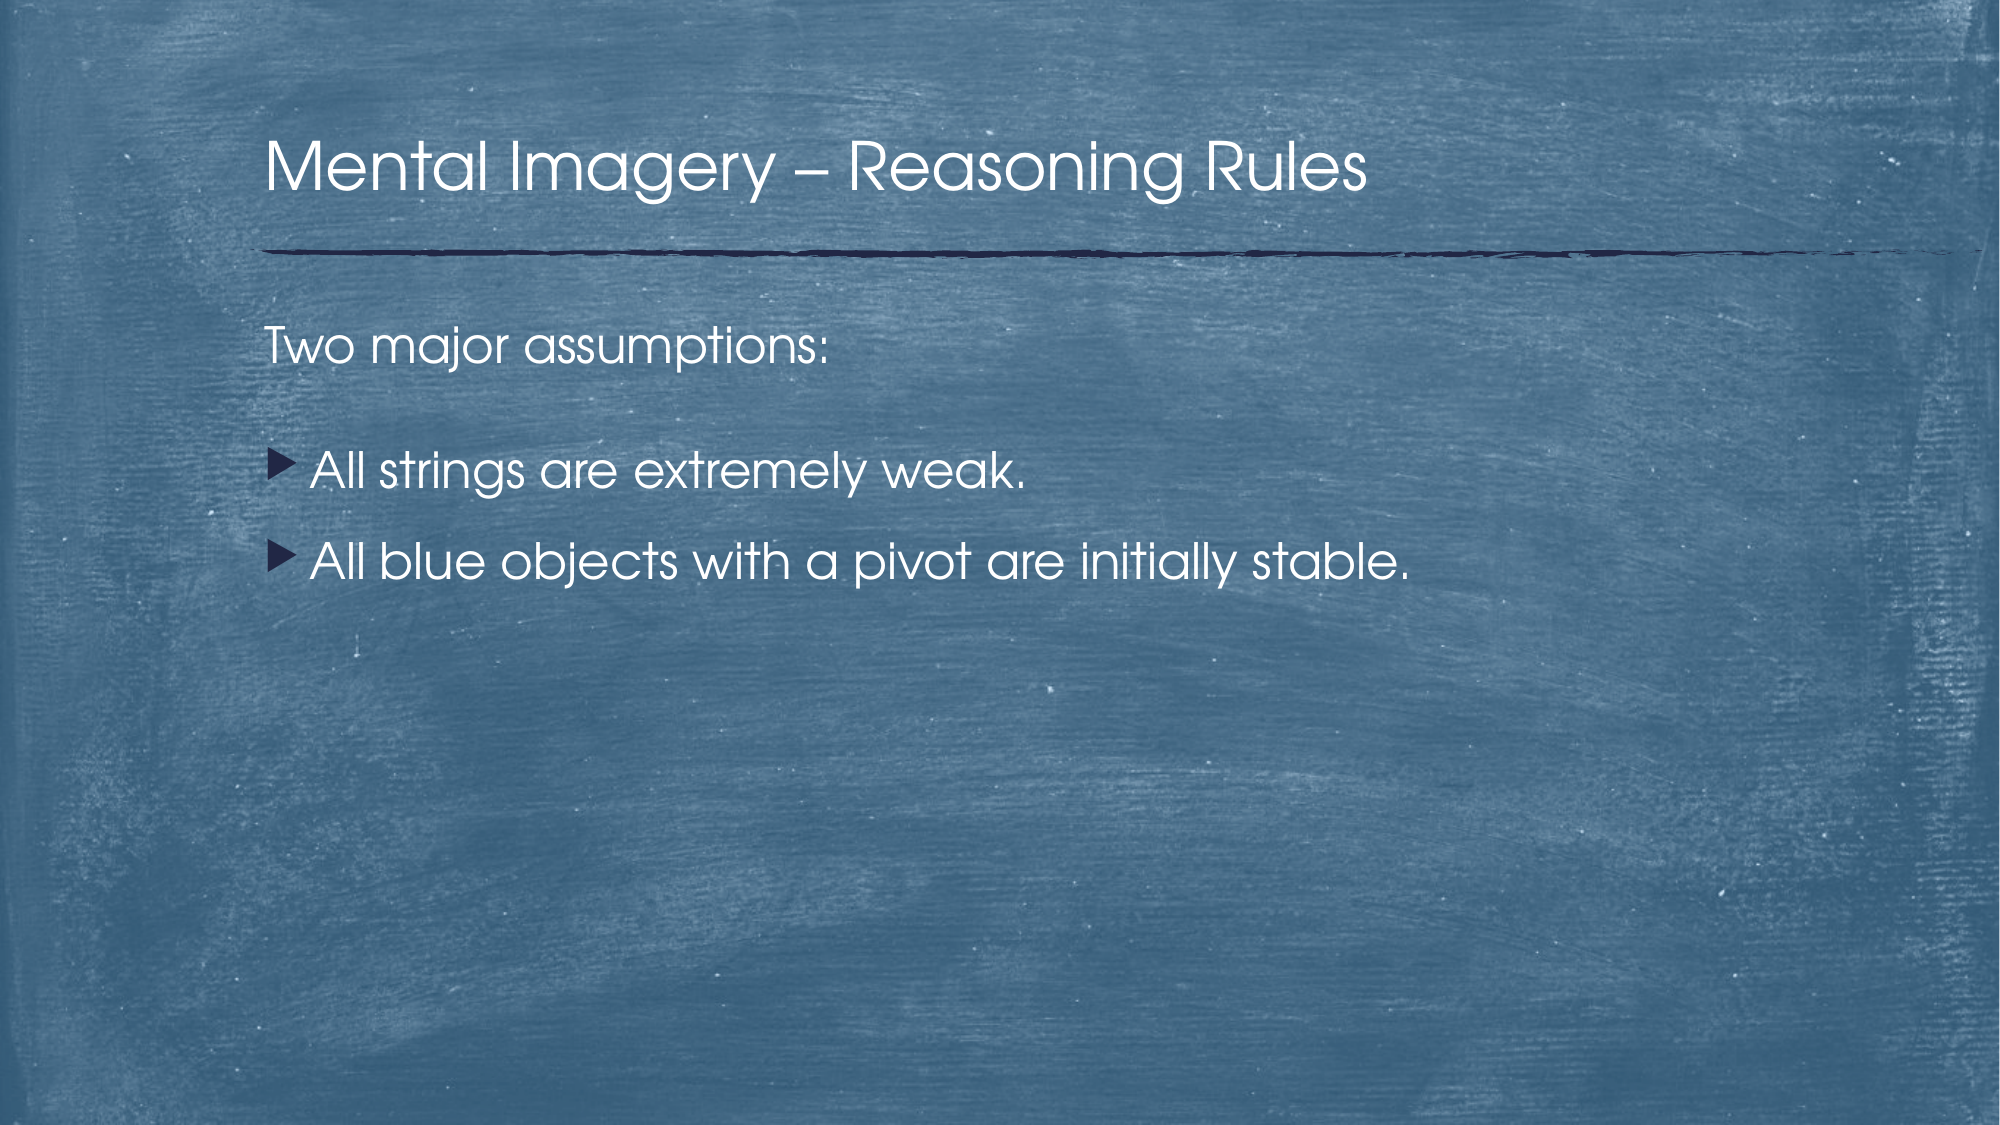

# Mental Imagery – Reasoning Rules
Two major assumptions:
All strings are extremely weak.
All blue objects with a pivot are initially stable.